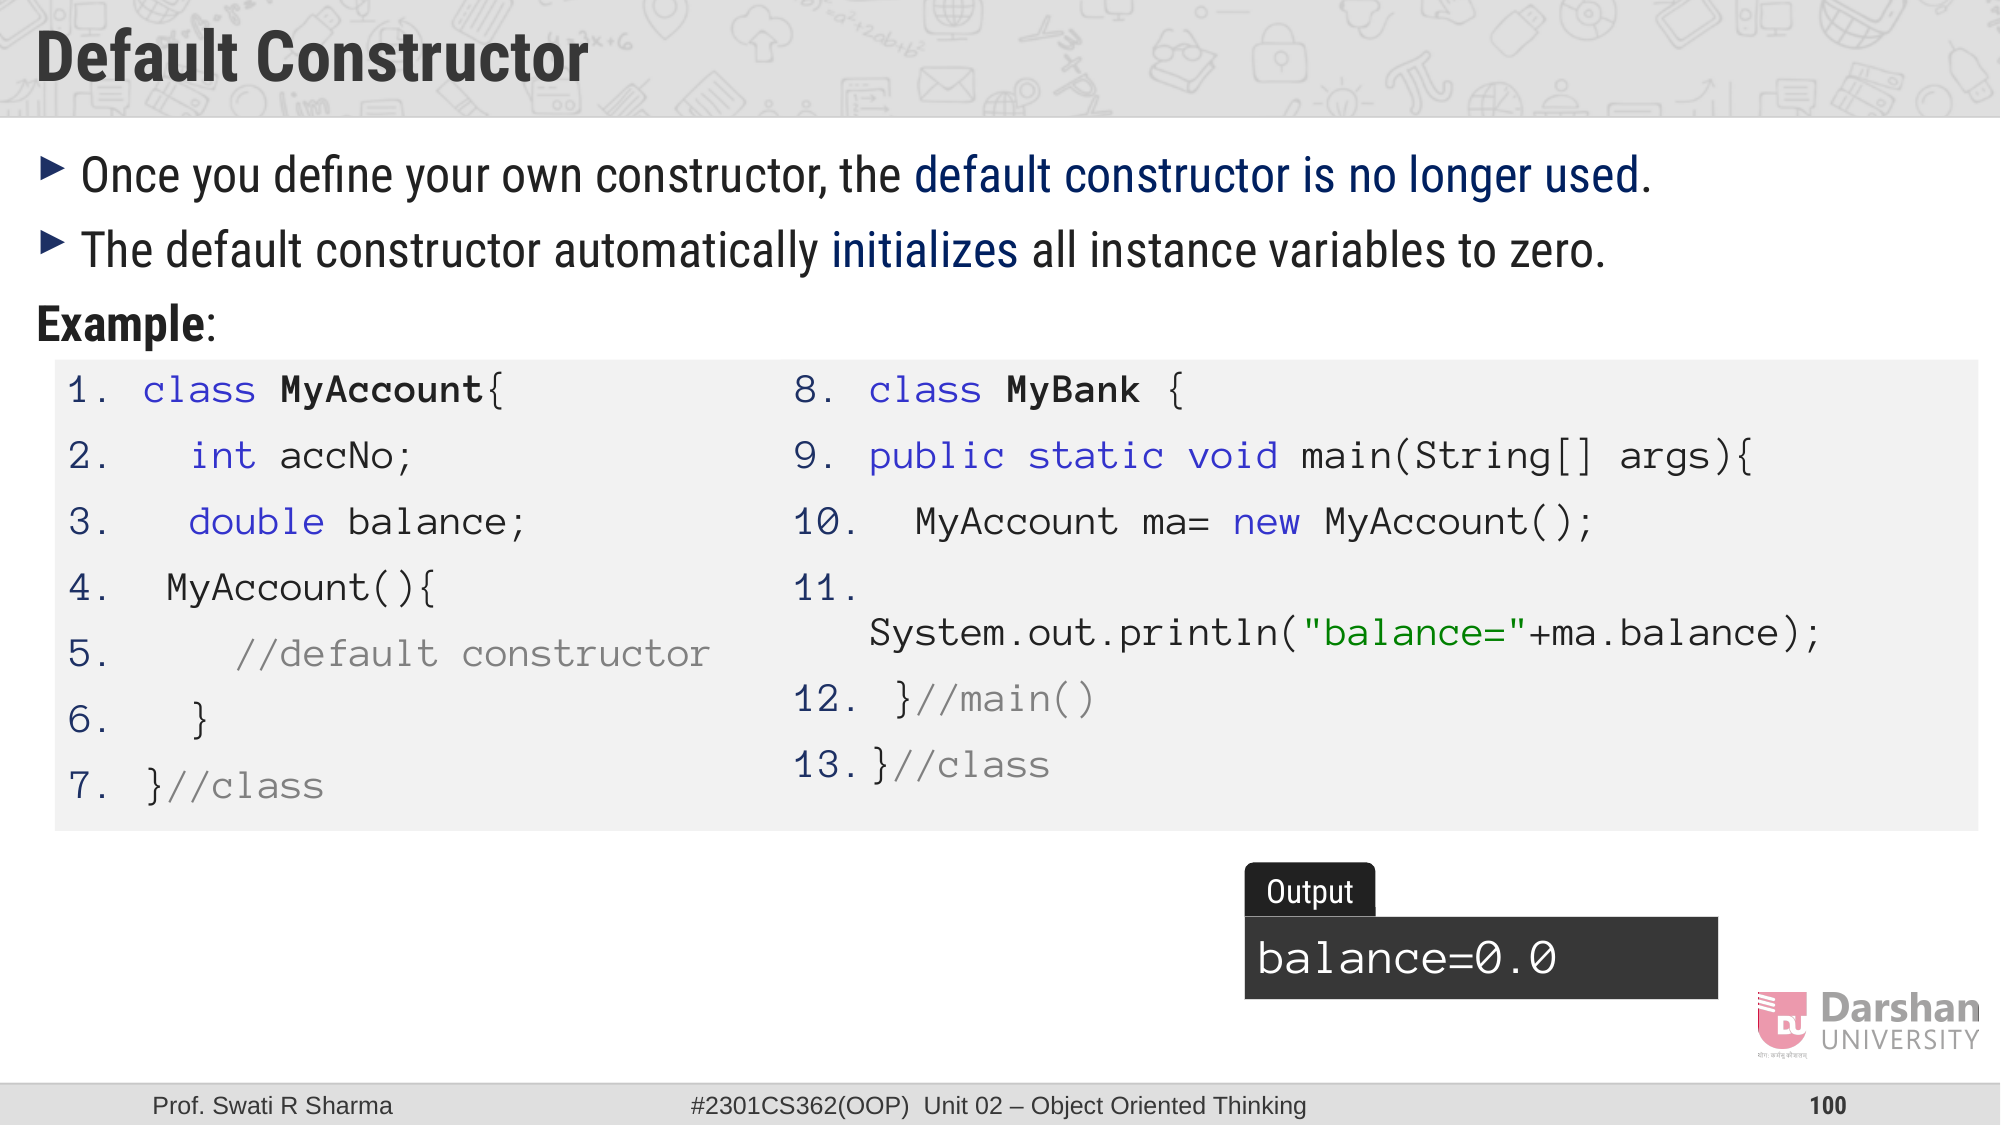

# Default Constructor
Once you define your own constructor, the default constructor is no longer used.
The default constructor automatically initializes all instance variables to zero.
Example:
class MyBank {
public static void main(String[] args){
  MyAccount ma= new MyAccount();
	System.out.println("balance="+ma.balance);
 }//main()
}//class
class MyAccount{
  int accNo;
  double balance;
 MyAccount(){
    //default constructor
  }
}//class
Output
balance=0.0